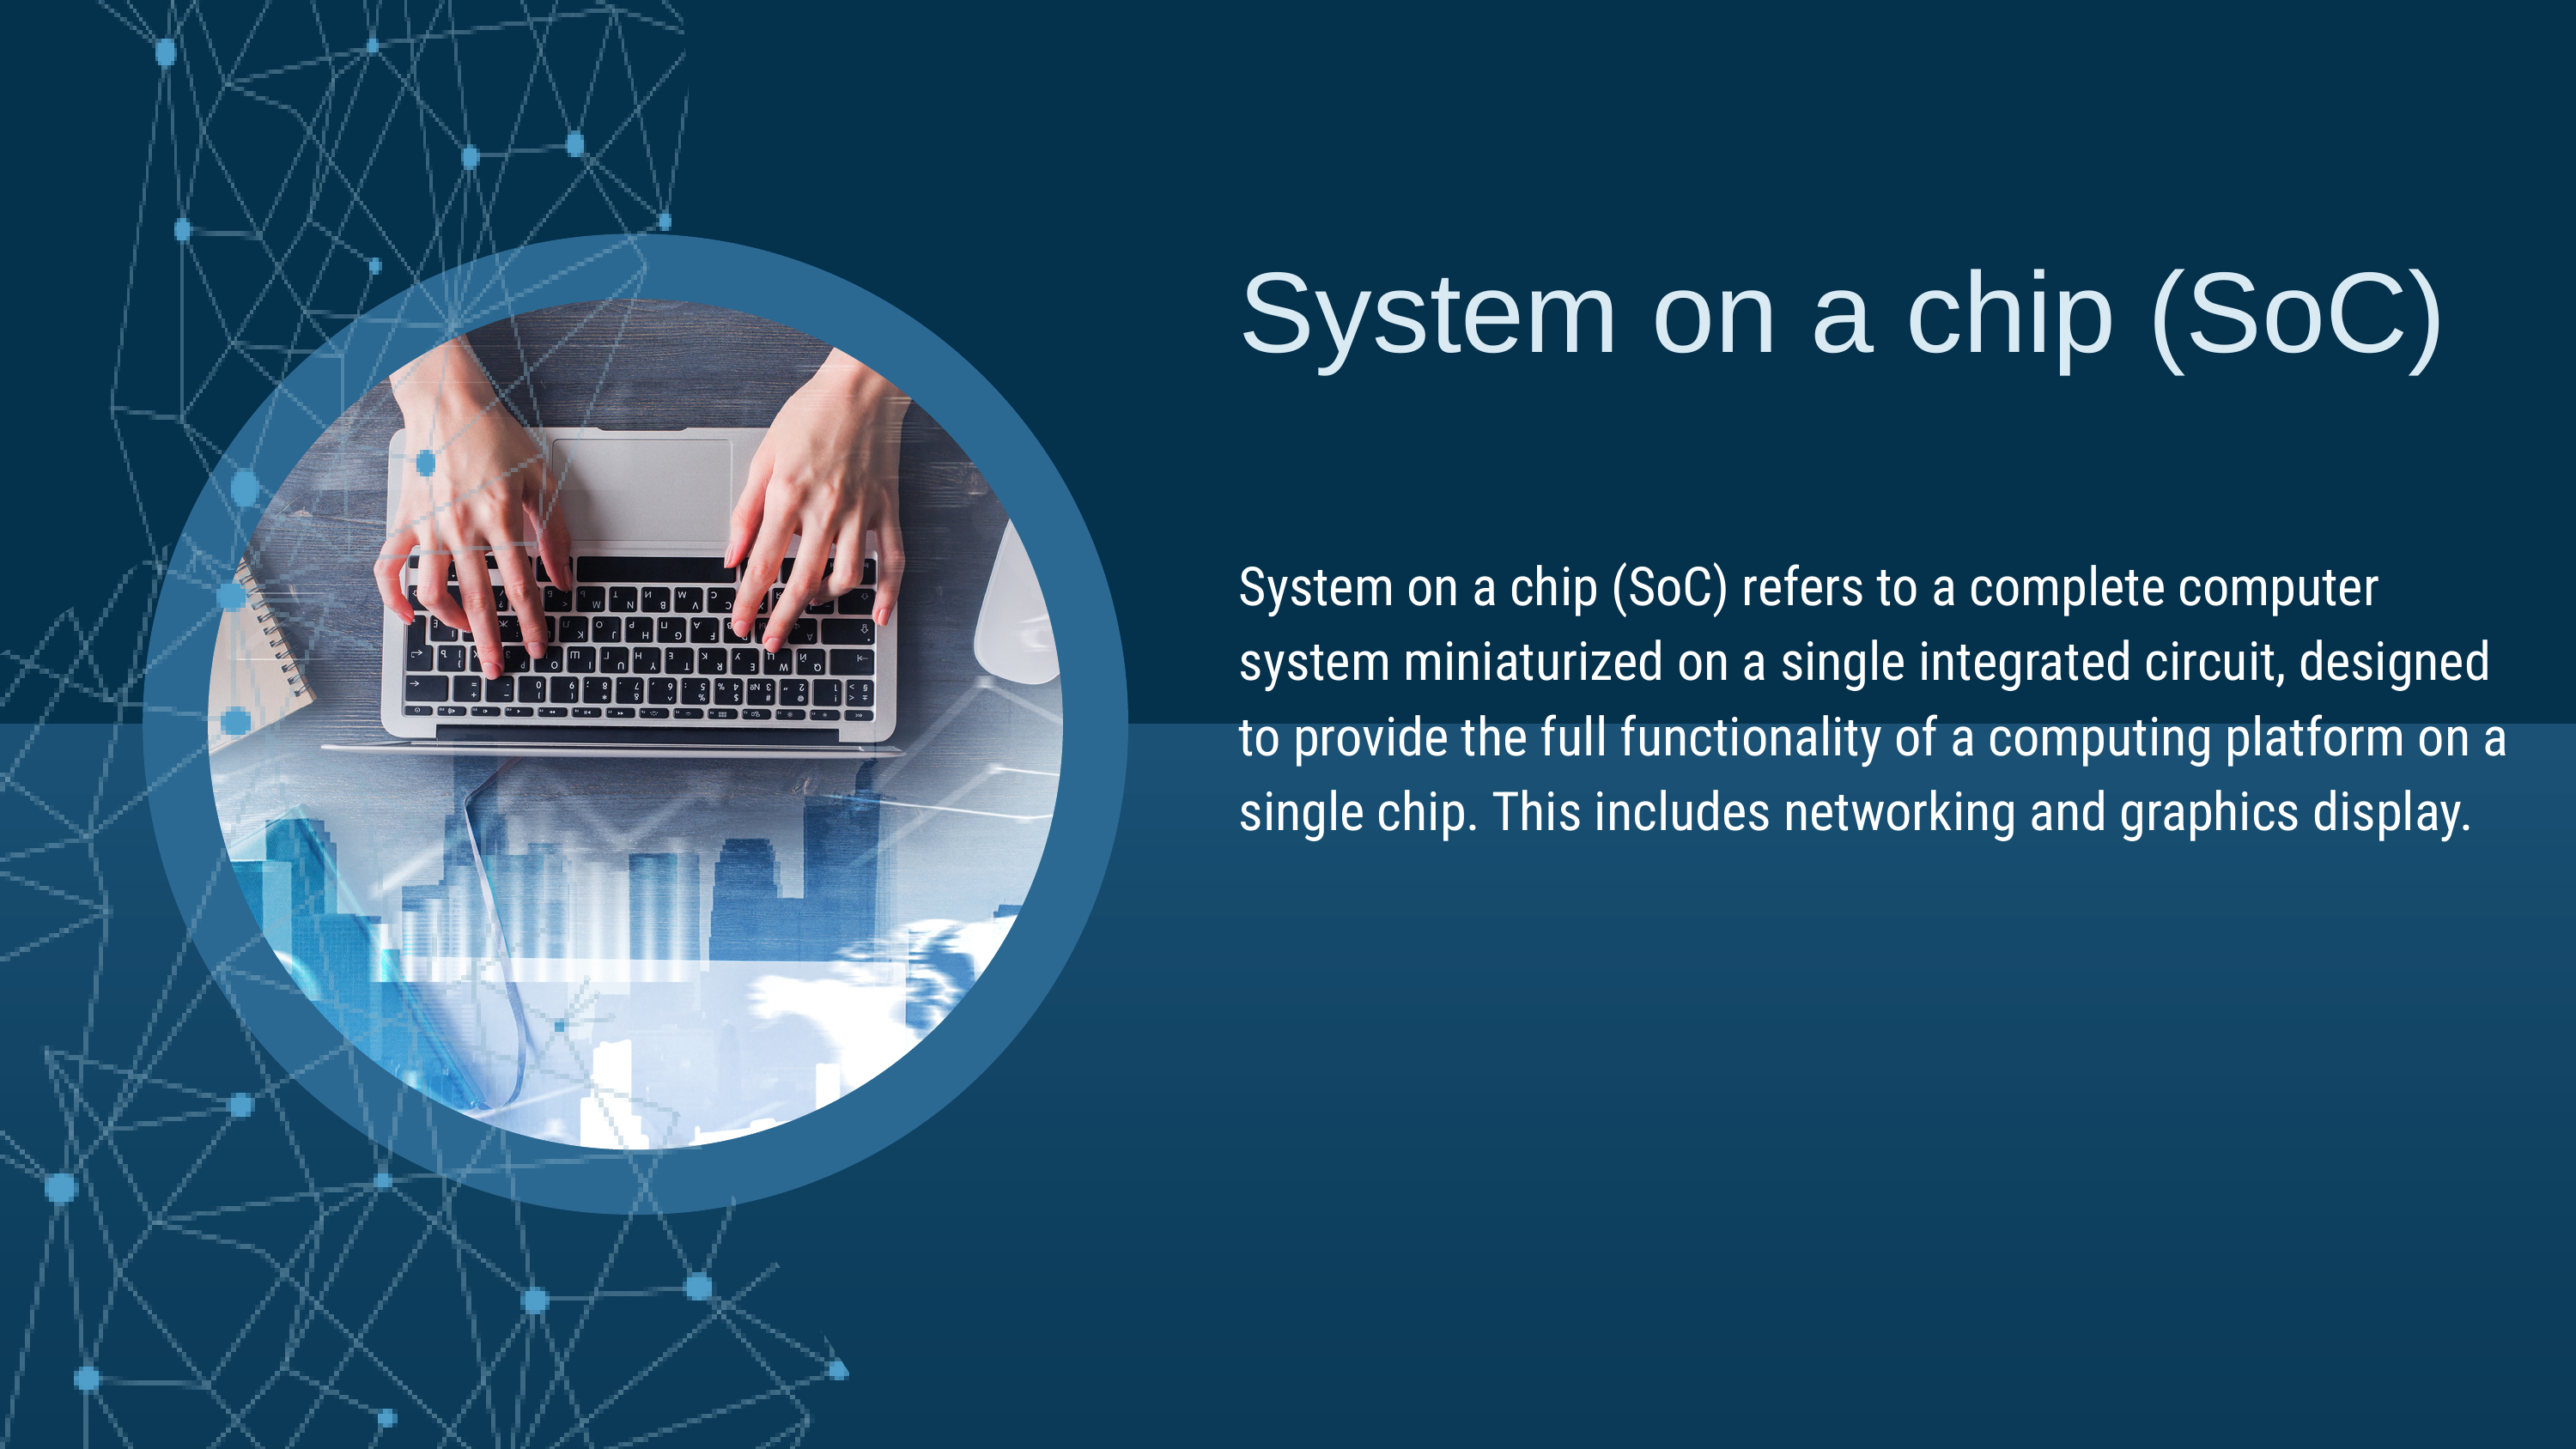

System on a chip (SoC)

System on a chip (SoC) refers to a complete computer system miniaturized on a single integrated circuit, designed to provide the full functionality of a computing platform on a single chip. This includes networking and graphics display.